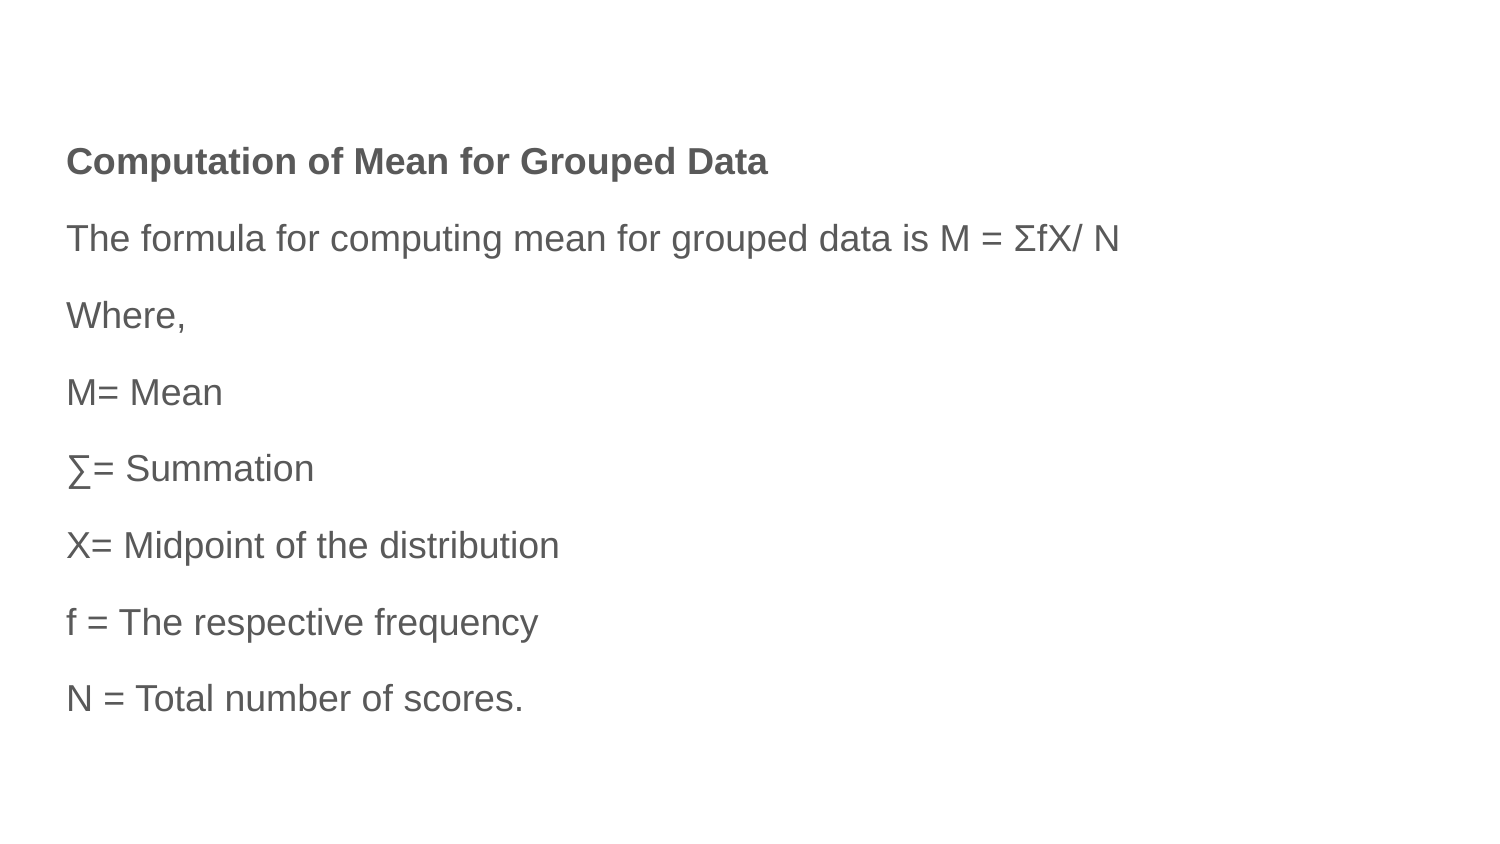

Computation of Mean for Grouped Data
The formula for computing mean for grouped data is M = ΣfX/ N
Where,
M= Mean
∑= Summation
X= Midpoint of the distribution
f = The respective frequency
N = Total number of scores.